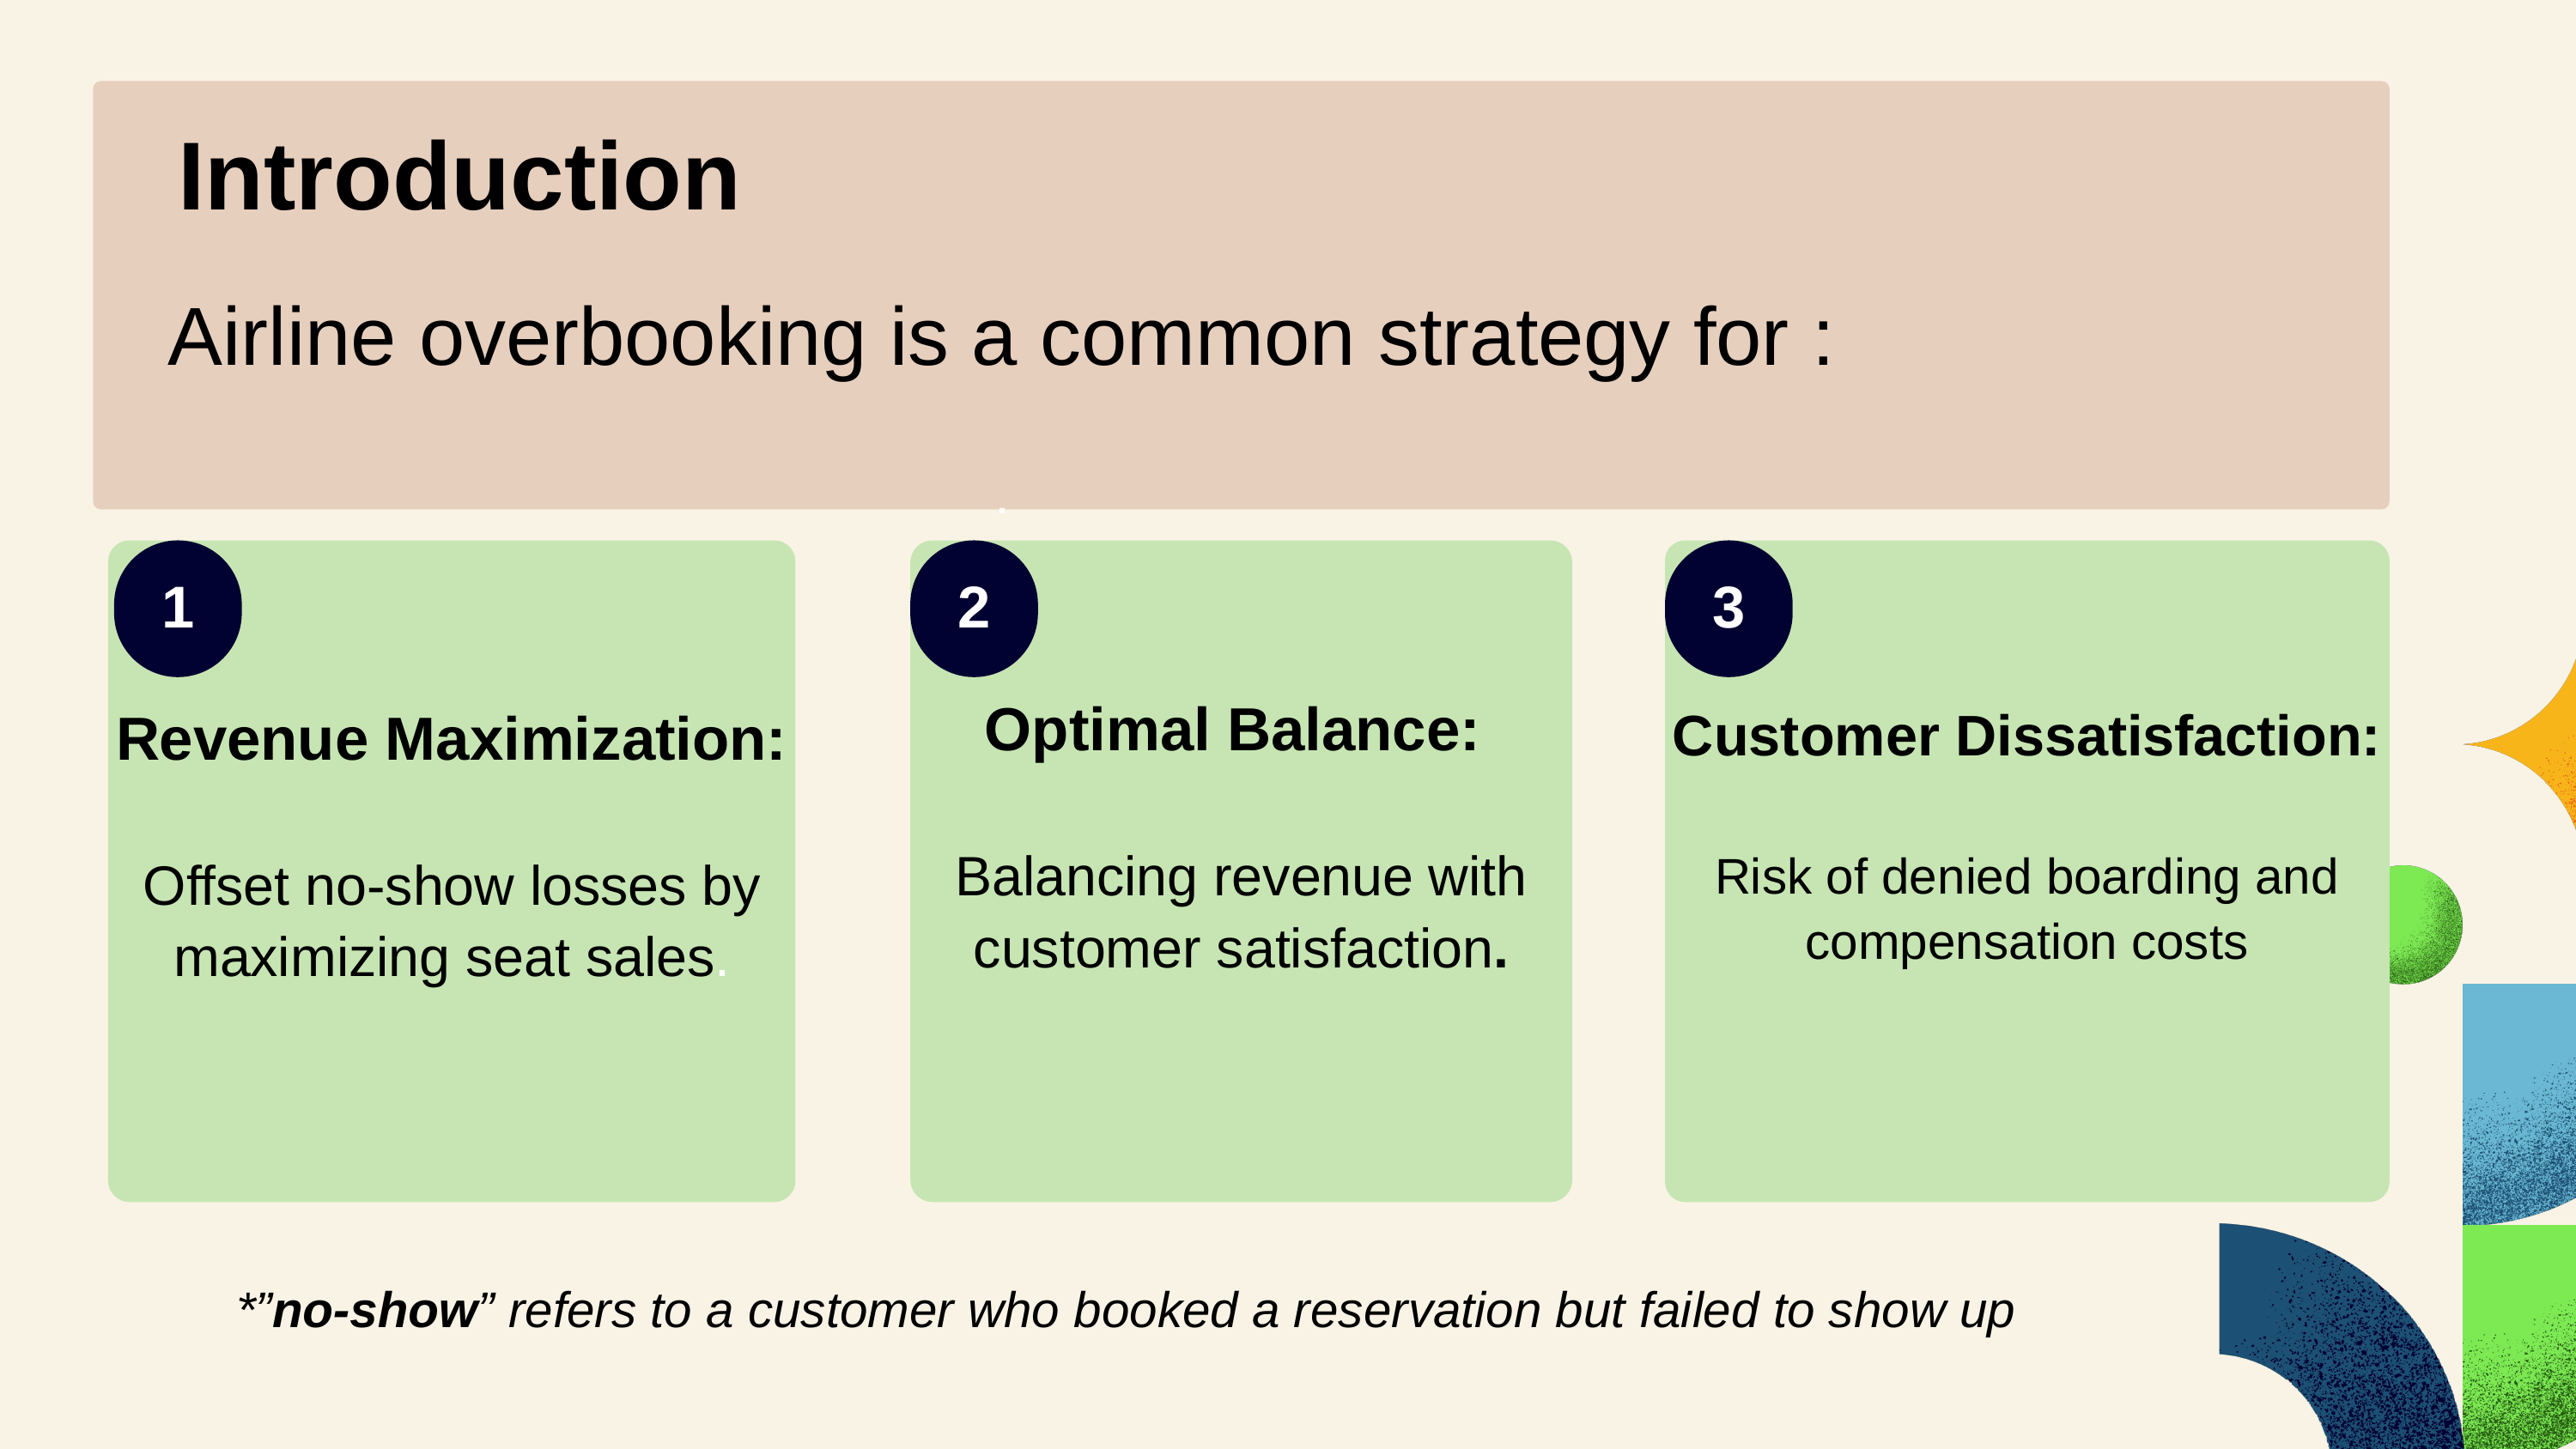

Introduction

Airline overbooking is a common strategy for :

.

Revenue Maximization:

Offset no-show losses by maximizing seat sales.

1

Optimal Balance:

Balancing revenue with customer satisfaction.

2

Customer Dissatisfaction:

Risk of denied boarding and compensation costs

3

*”no-show” refers to a customer who booked a reservation but failed to show up